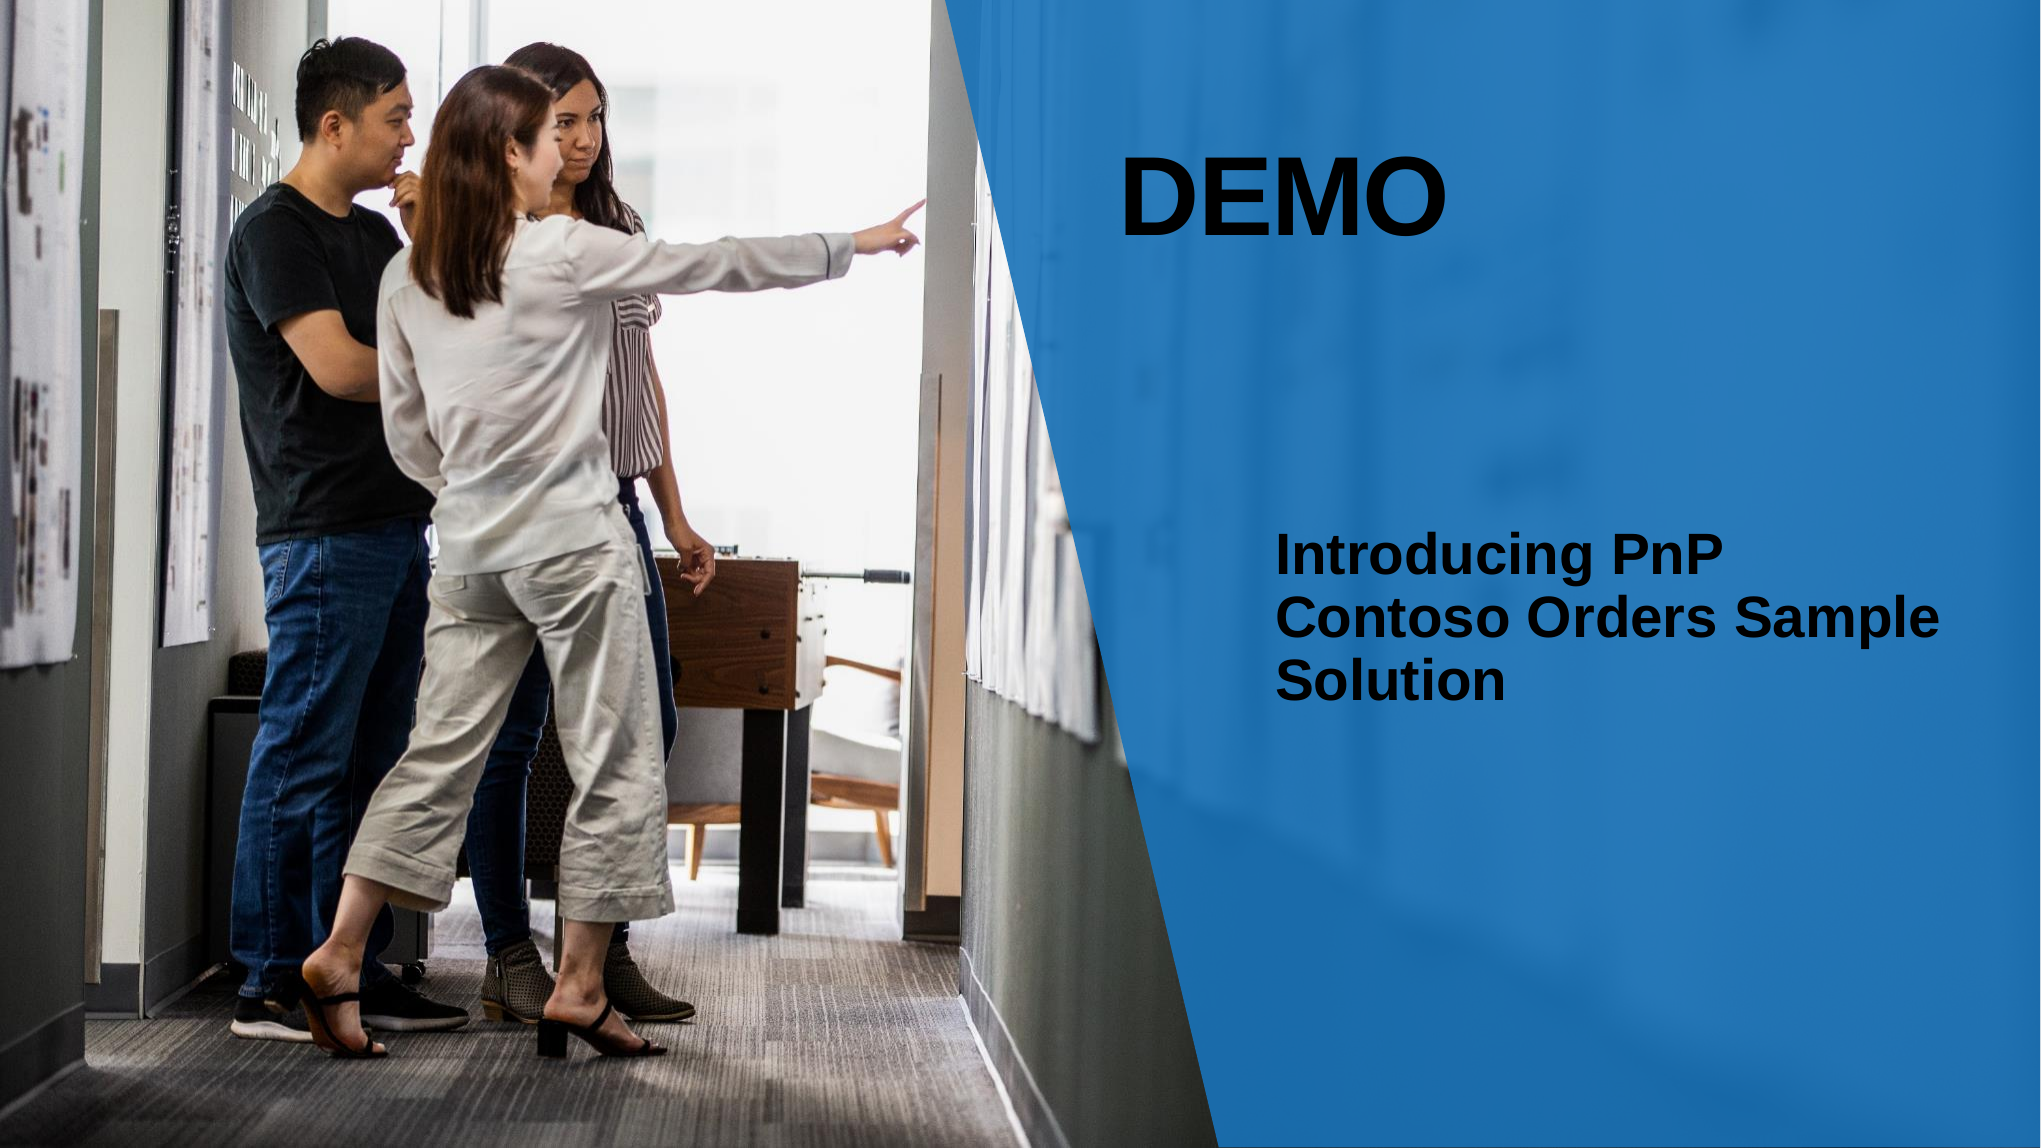

# DEMO
Introducing PnP Contoso Orders Sample Solution